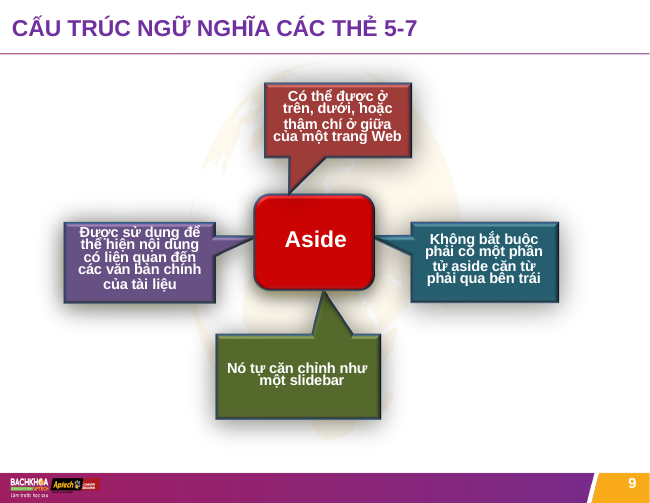

# CẤU TRÚC NGỮ NGHĨA CÁC THẺ 5-7

Có thể được ở
trên, dưới, hoặc
thậm chí ở giữa  của một trang Web

Aside
Được sử dụng để
thể hiện nội dung
có liên quan đến
các văn bản chính
của tài liệu
Không bắt buộc
phải có một phần
tử aside căn từ  phải qua bên trái

Nó tự căn chỉnh như  một slidebar
9